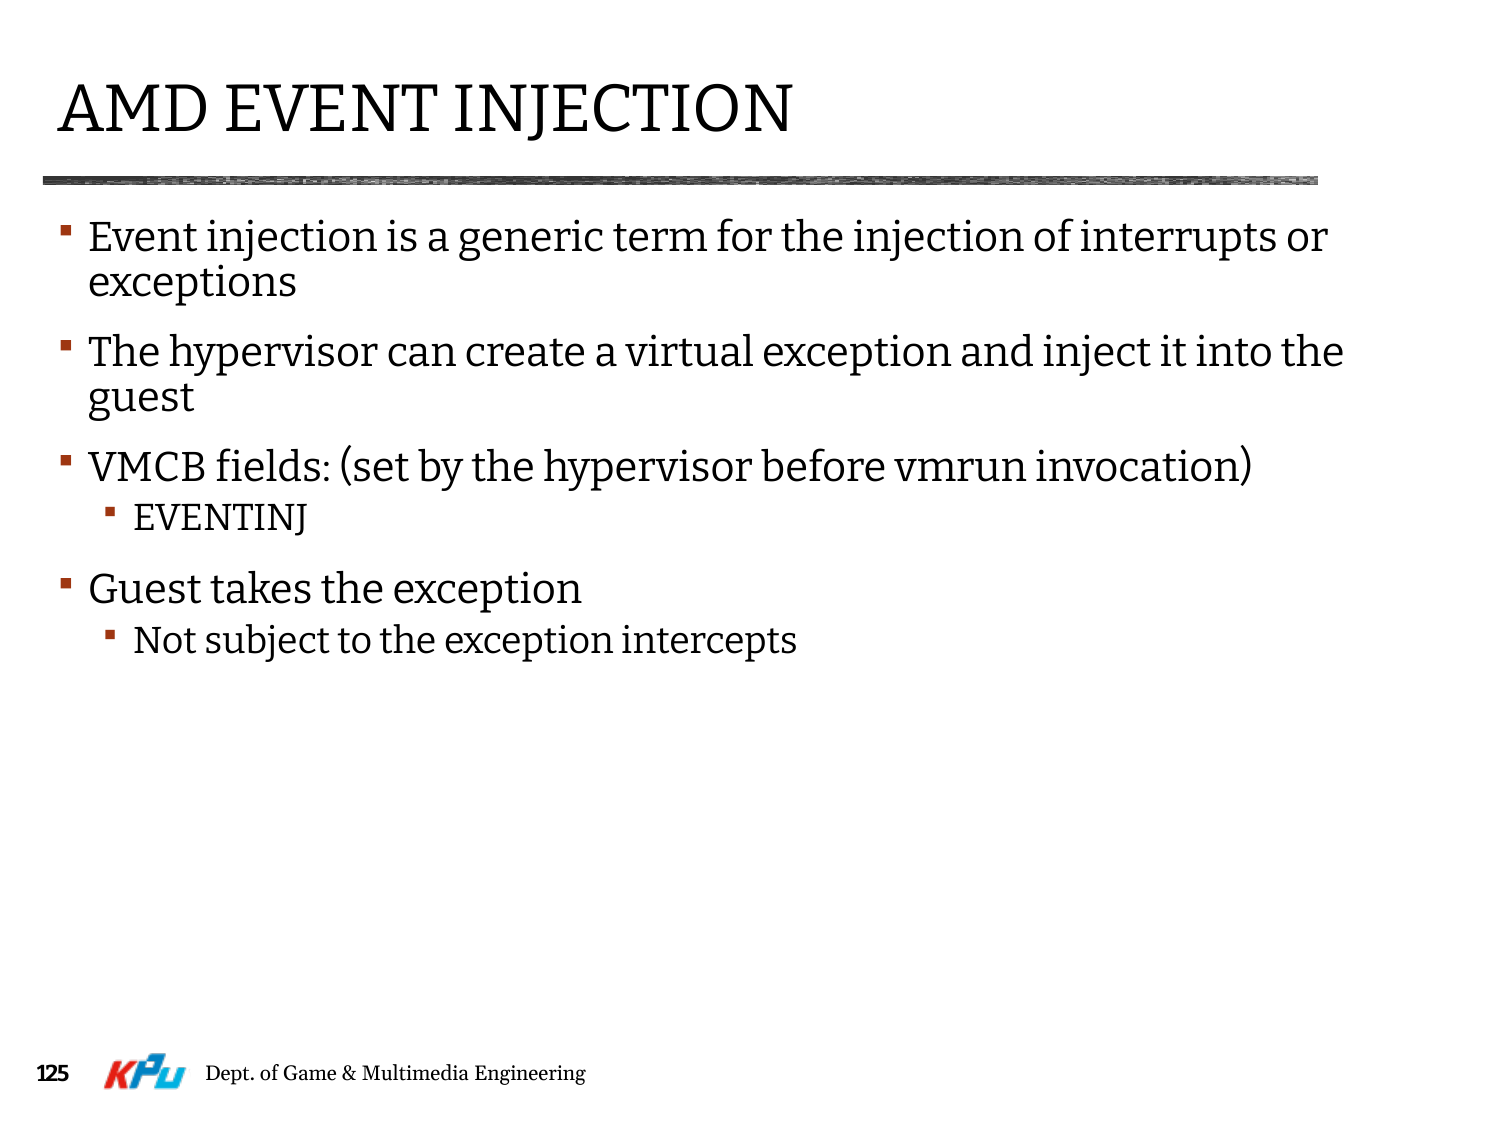

# AMD Event Injection
Event injection is a generic term for the injection of interrupts or exceptions
The hypervisor can create a virtual exception and inject it into the guest
VMCB fields: (set by the hypervisor before vmrun invocation)
EVENTINJ
Guest takes the exception
Not subject to the exception intercepts
125
Dept. of Game & Multimedia Engineering